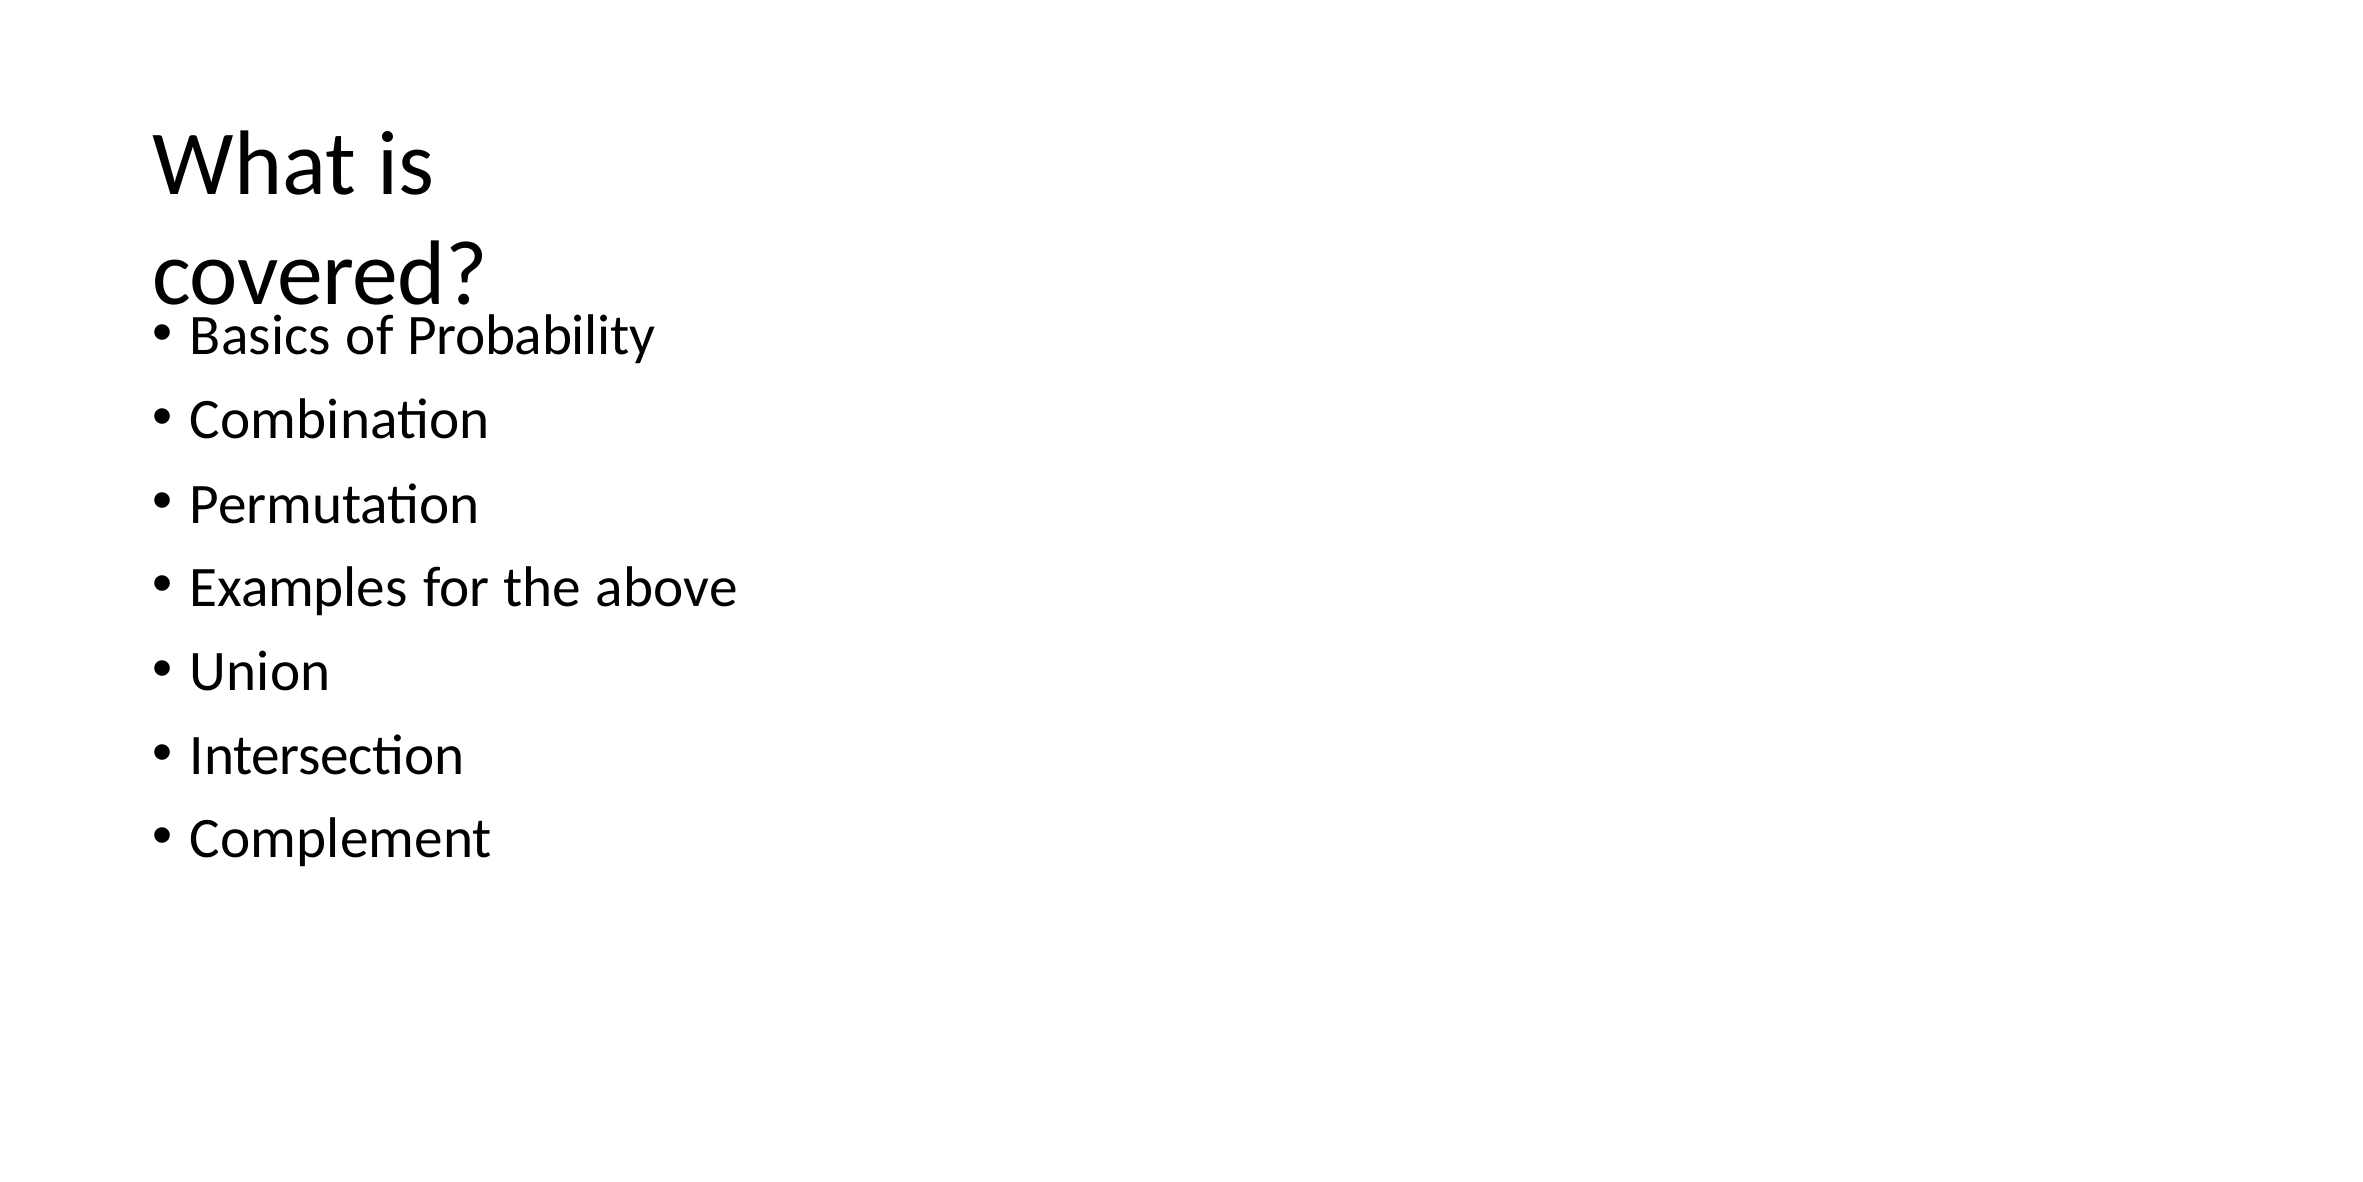

# What is covered?
Basics of Probability
Combination
Permutation
Examples for the above
Union
Intersection
Complement